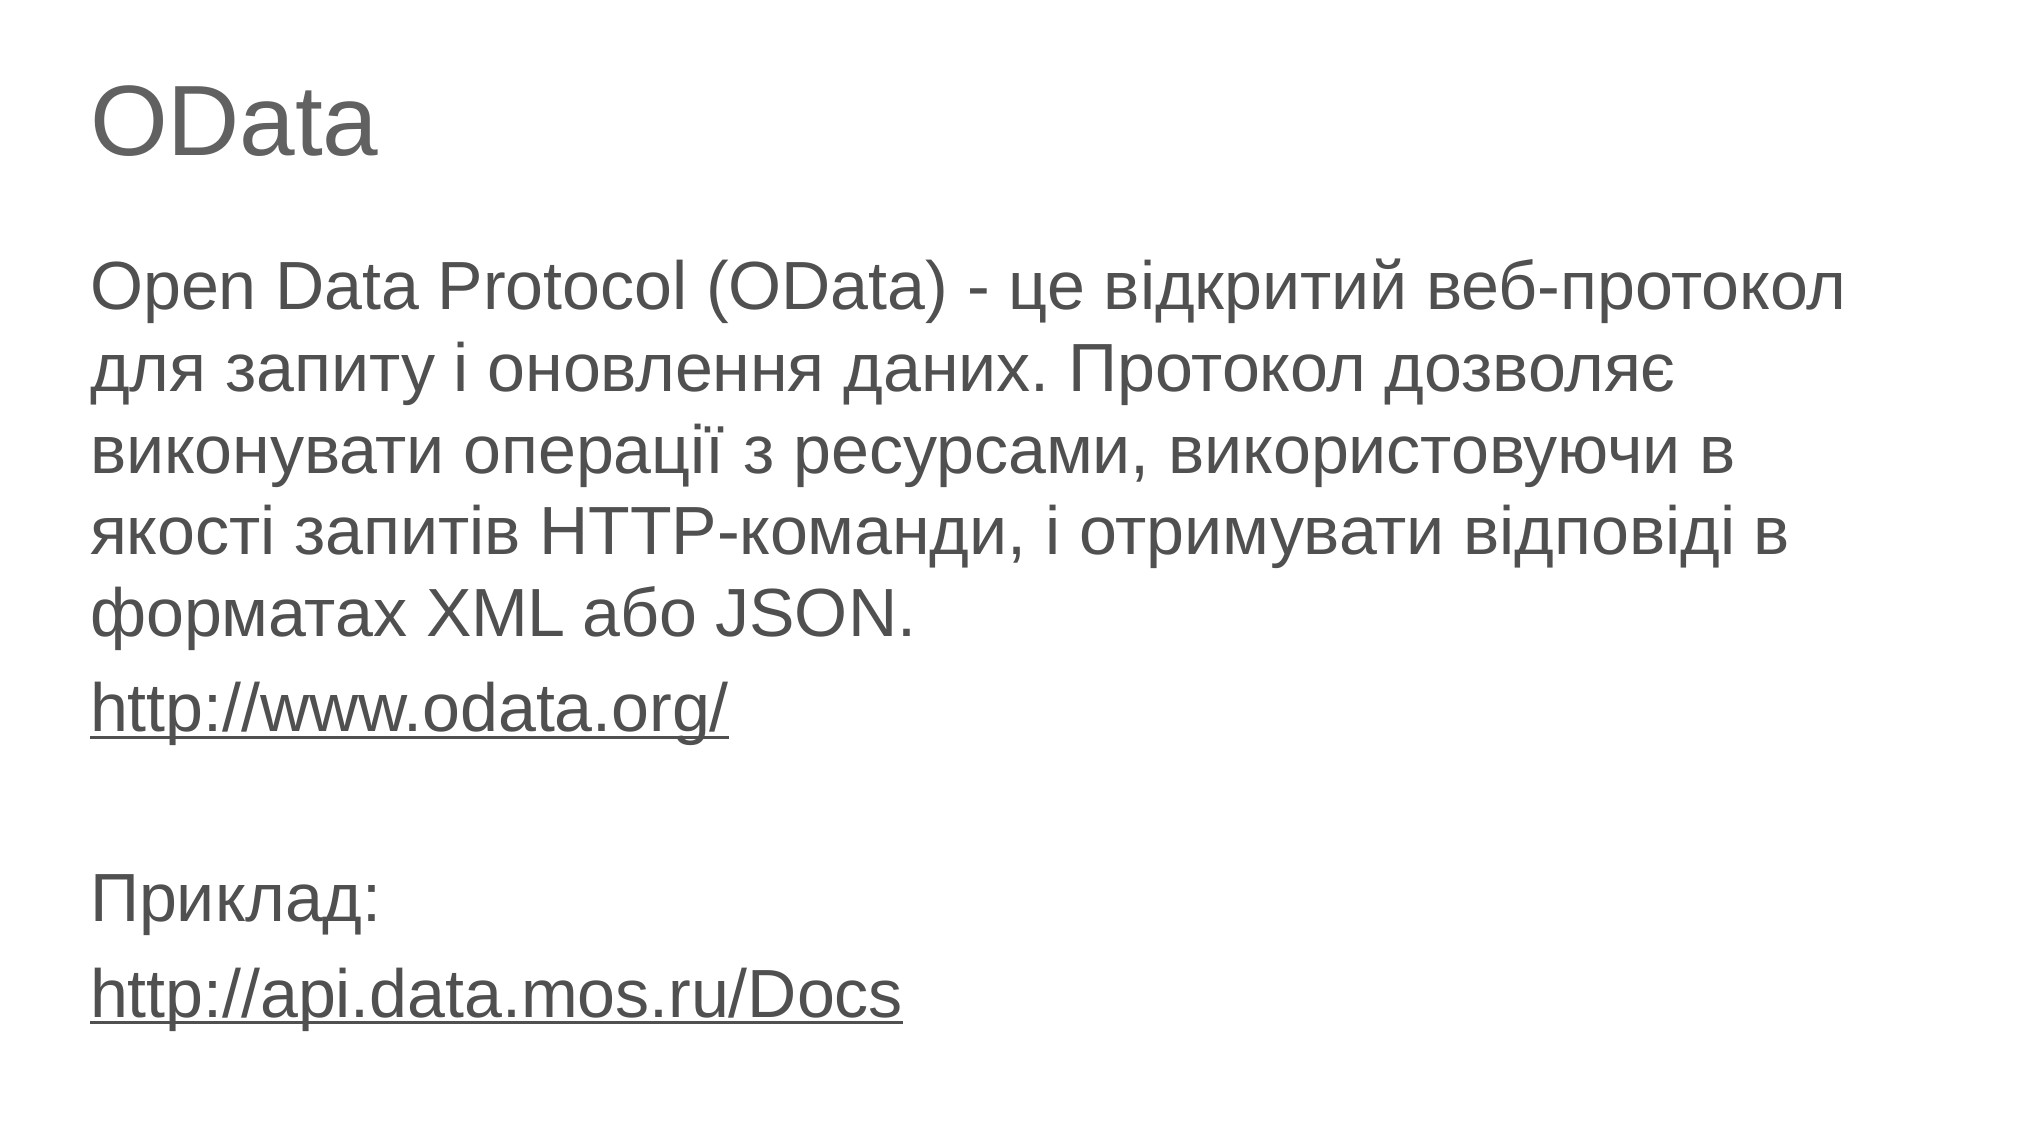

# OData
Open Data Protocol (OData) - це відкритий веб-протокол для запиту і оновлення даних. Протокол дозволяє виконувати операції з ресурсами, використовуючи в якості запитів HTTP-команди, і отримувати відповіді в форматах XML або JSON.
http://www.odata.org/

Приклад:
http://api.data.mos.ru/Docs